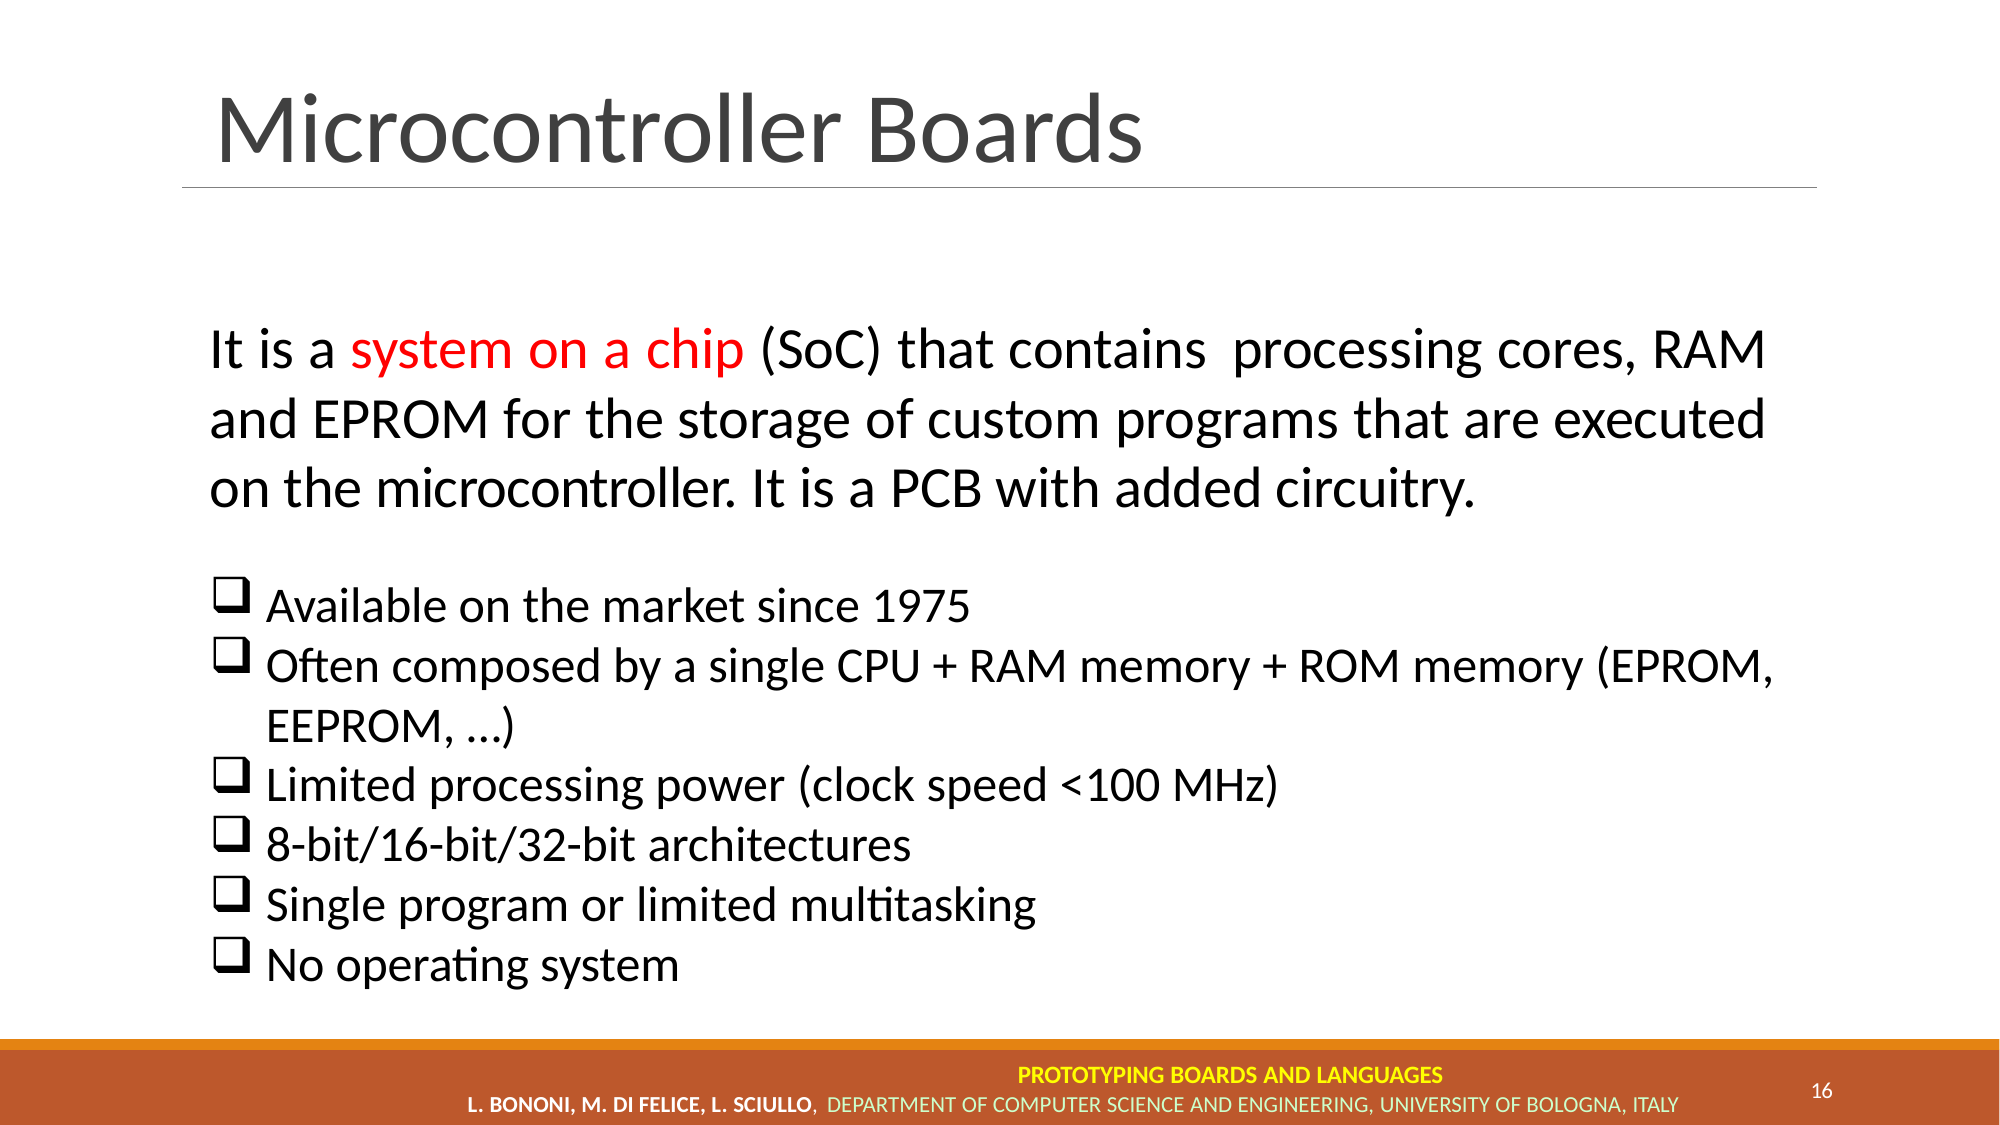

# Microcontroller Boards
It is a system on a chip (SoC) that contains processing cores, RAM and EPROM for the storage of custom programs that are executed on the microcontroller. It is a PCB with added circuitry.
Available on the market since 1975
Often composed by a single CPU + RAM memory + ROM memory (EPROM, EEPROM, …)
Limited processing power (clock speed <100 MHz)
8-bit/16-bit/32-bit architectures
Single program or limited multitasking
No operating system
PROTOTYPING BOARDS AND LANGUAGES
L. BONONI, M. DI FELICE, L. SCIULLO, DEPARTMENT OF COMPUTER SCIENCE AND ENGINEERING, UNIVERSITY OF BOLOGNA, ITALY
16